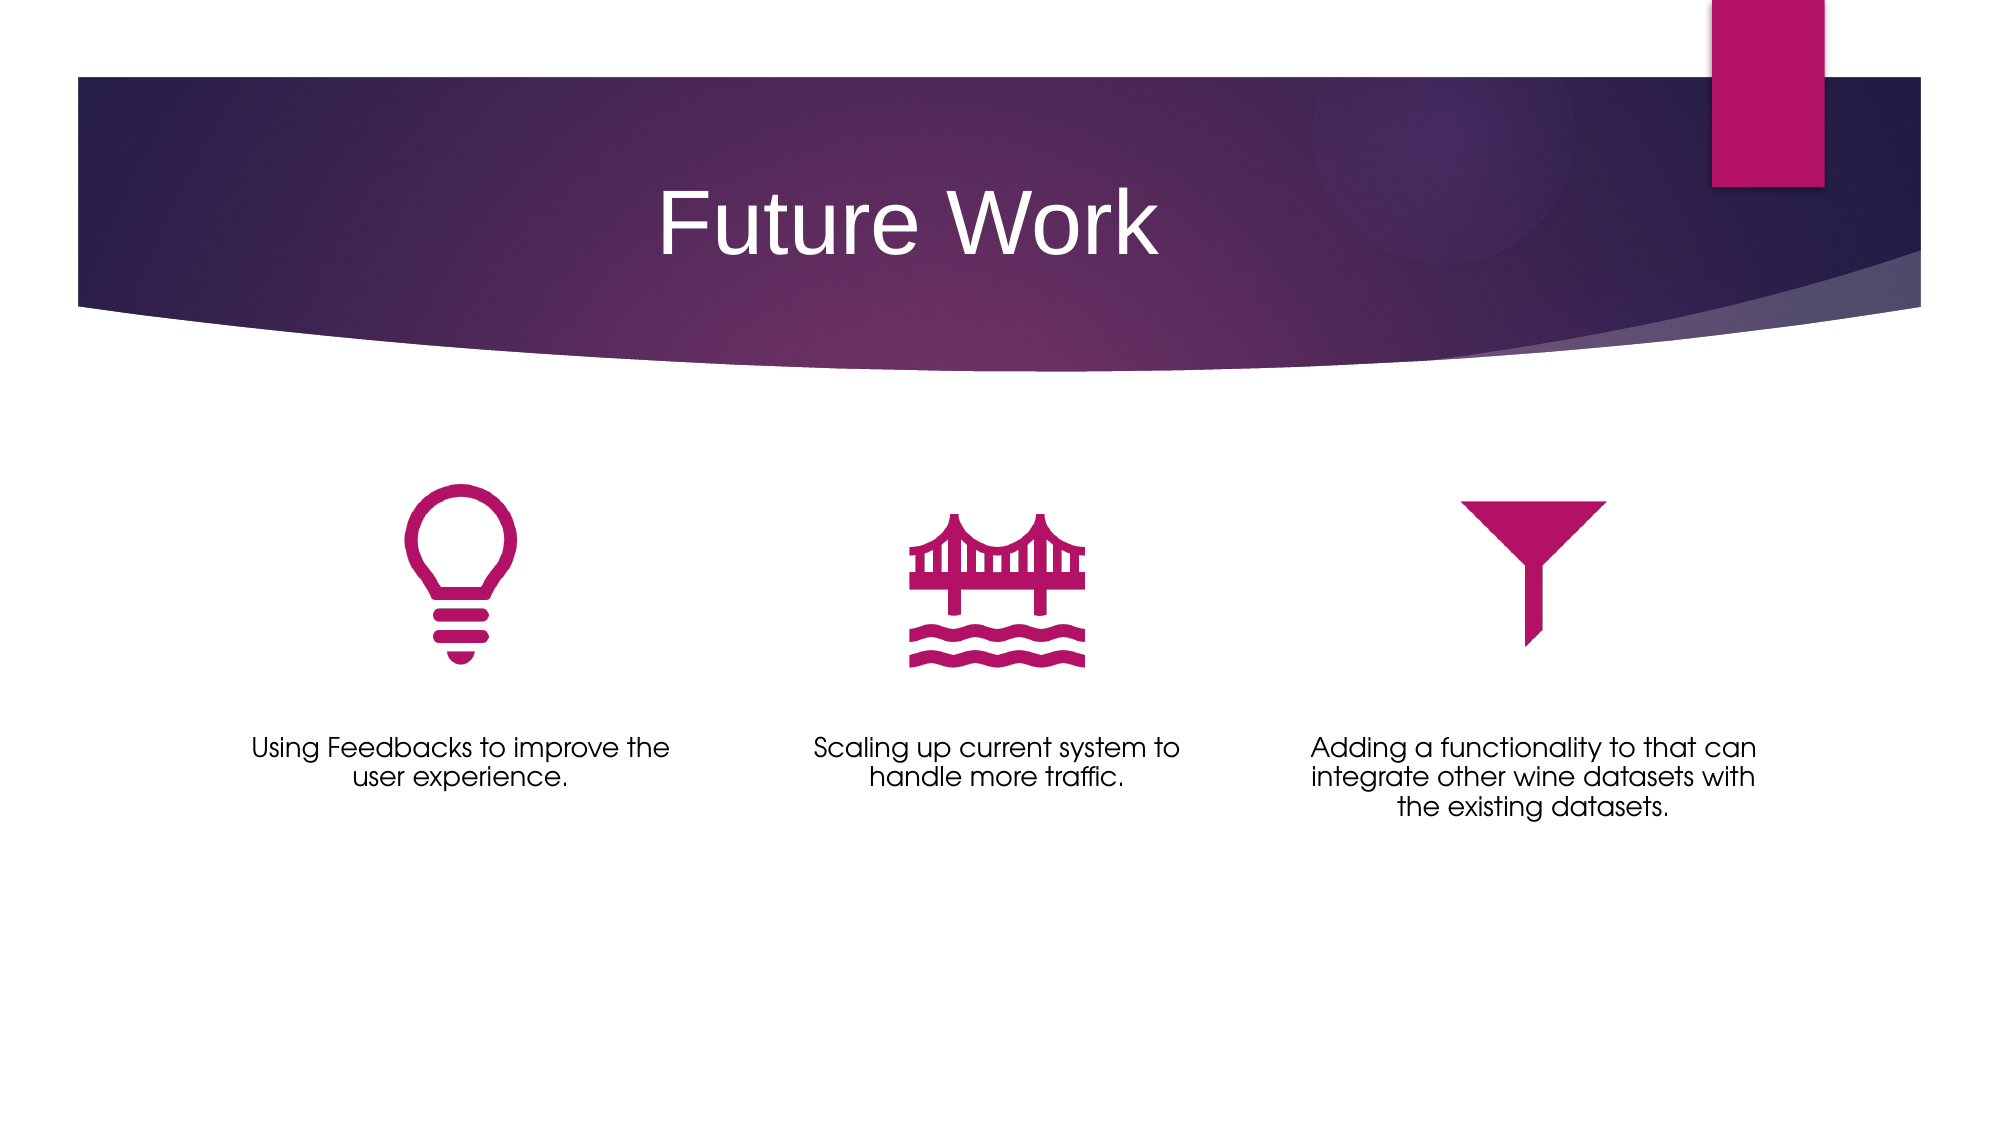

# Future Work
Using Feedbacks to improve the user experience.
Scaling up current system to handle more traffic.
Adding a functionality to that can integrate other wine datasets with the existing datasets.